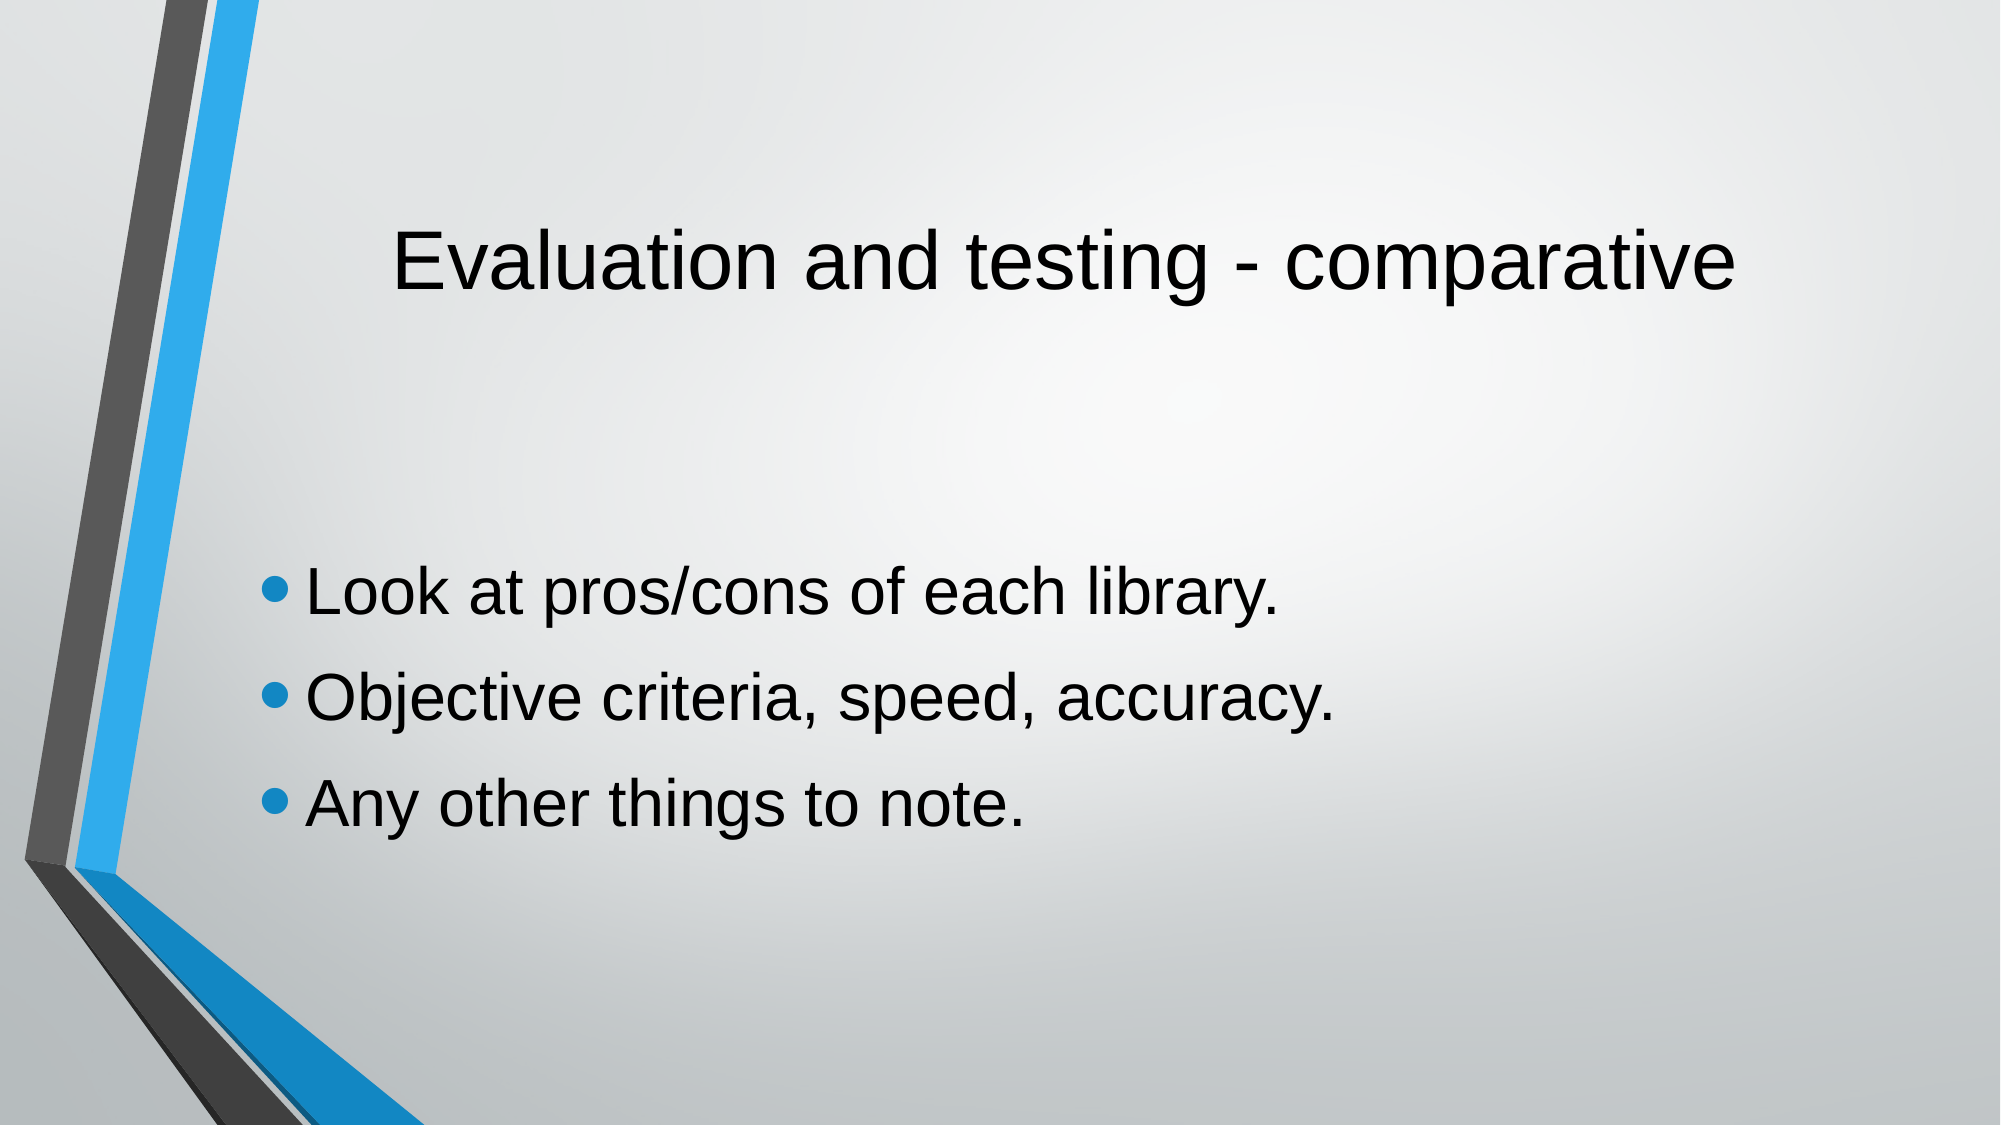

# Evaluation and testing - comparative
Look at pros/cons of each library.
Objective criteria, speed, accuracy.
Any other things to note.